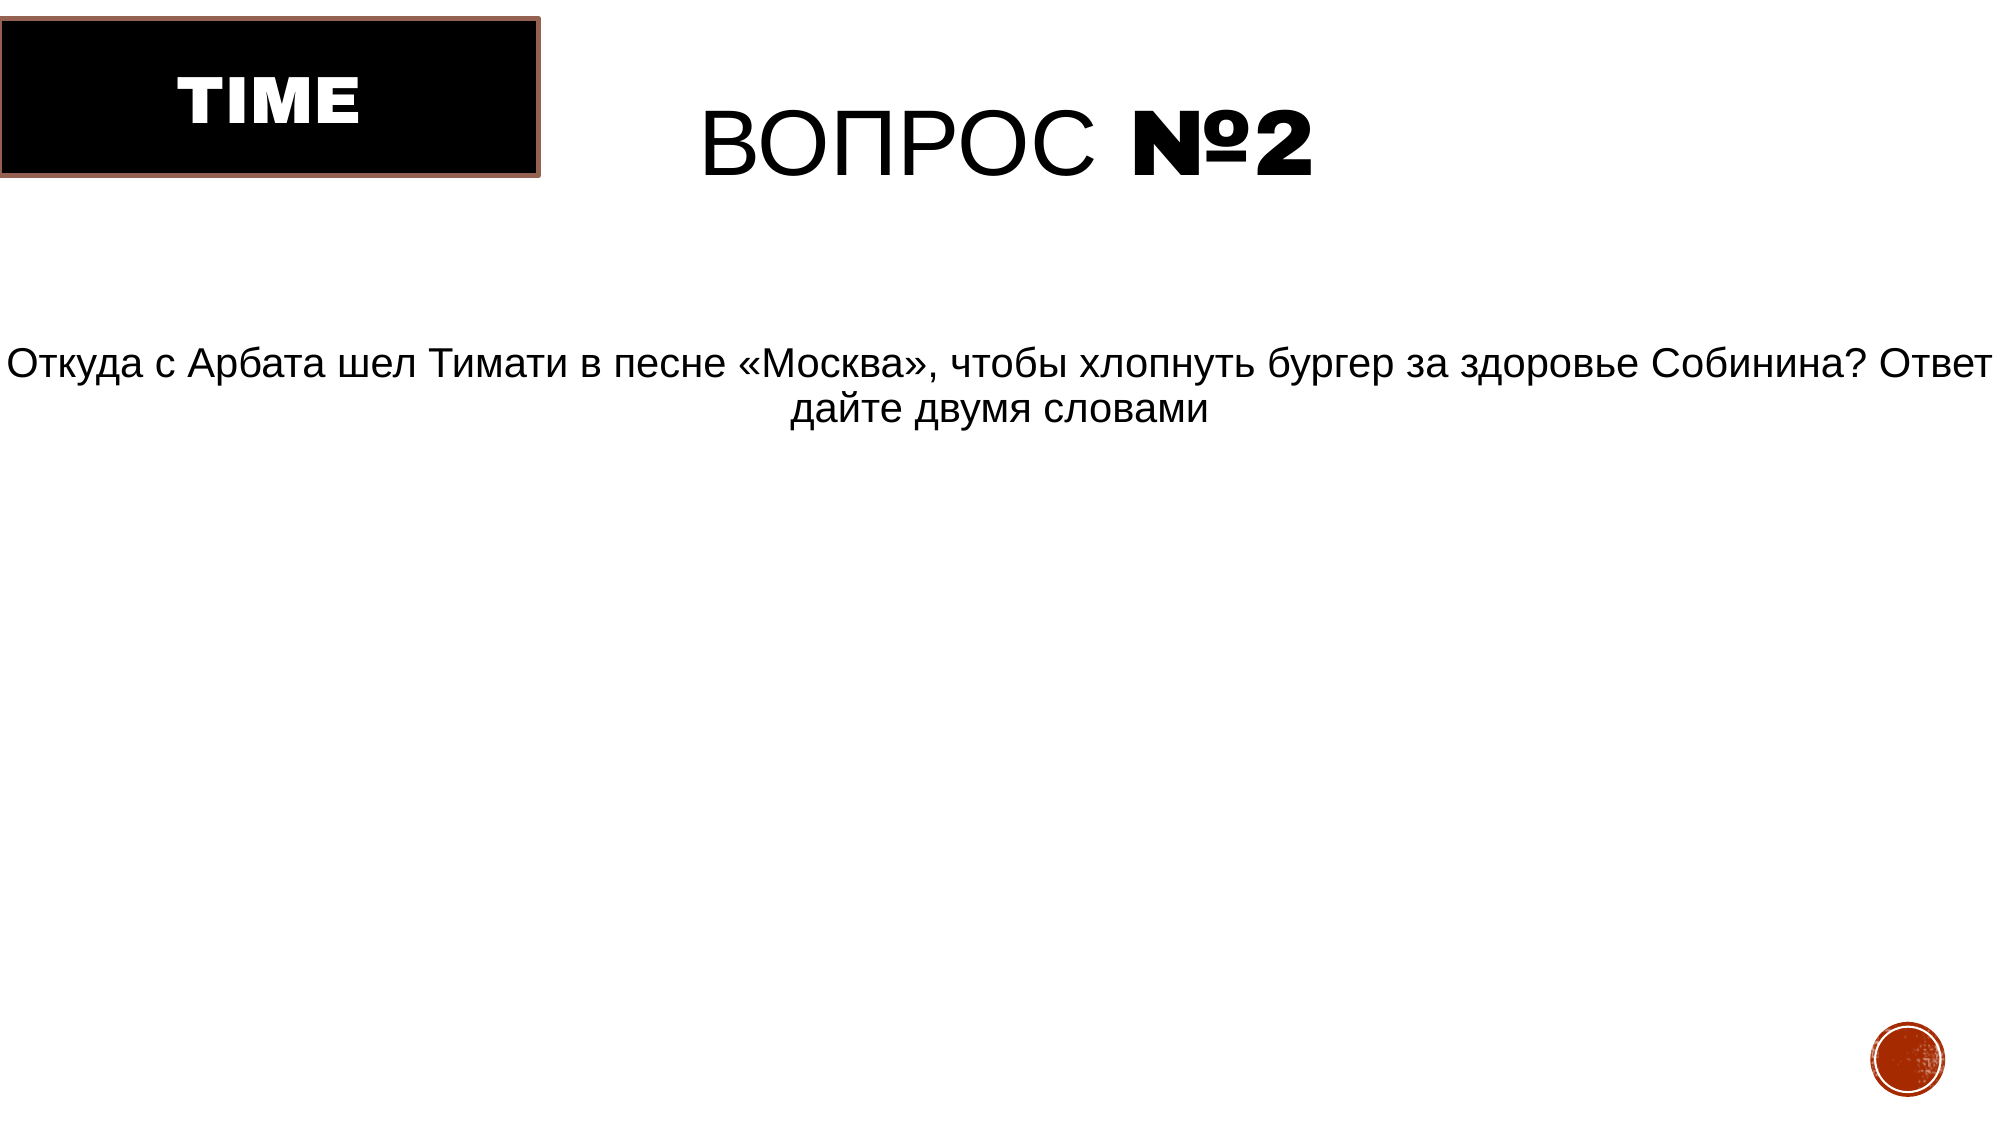

TIME

# Вопрос №2
Откуда с Арбата шел Тимати в песне «Москва», чтобы хлопнуть бургер за здоровье Собинина? Ответ дайте двумя словами